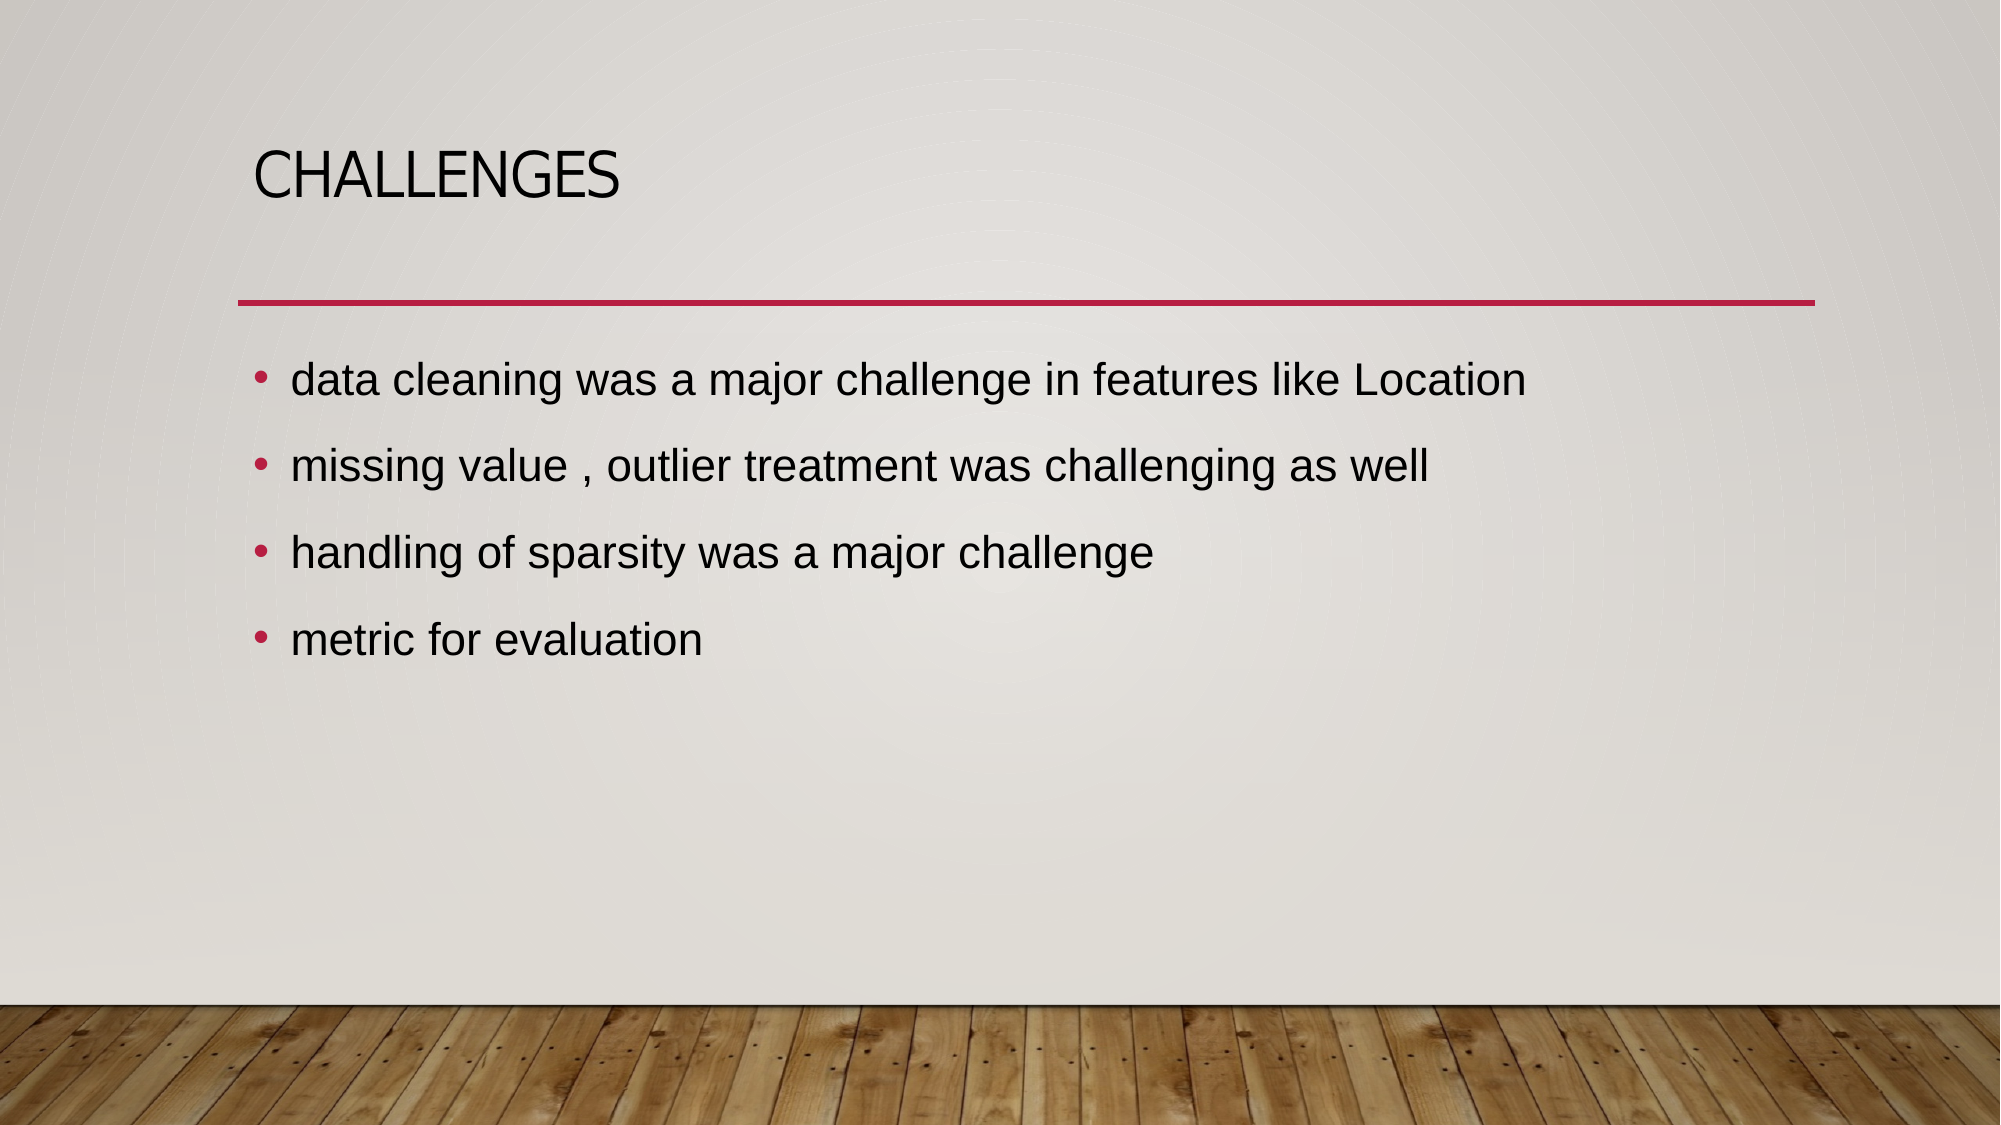

# Challenges
data cleaning was a major challenge in features like Location
missing value , outlier treatment was challenging as well
handling of sparsity was a major challenge
metric for evaluation